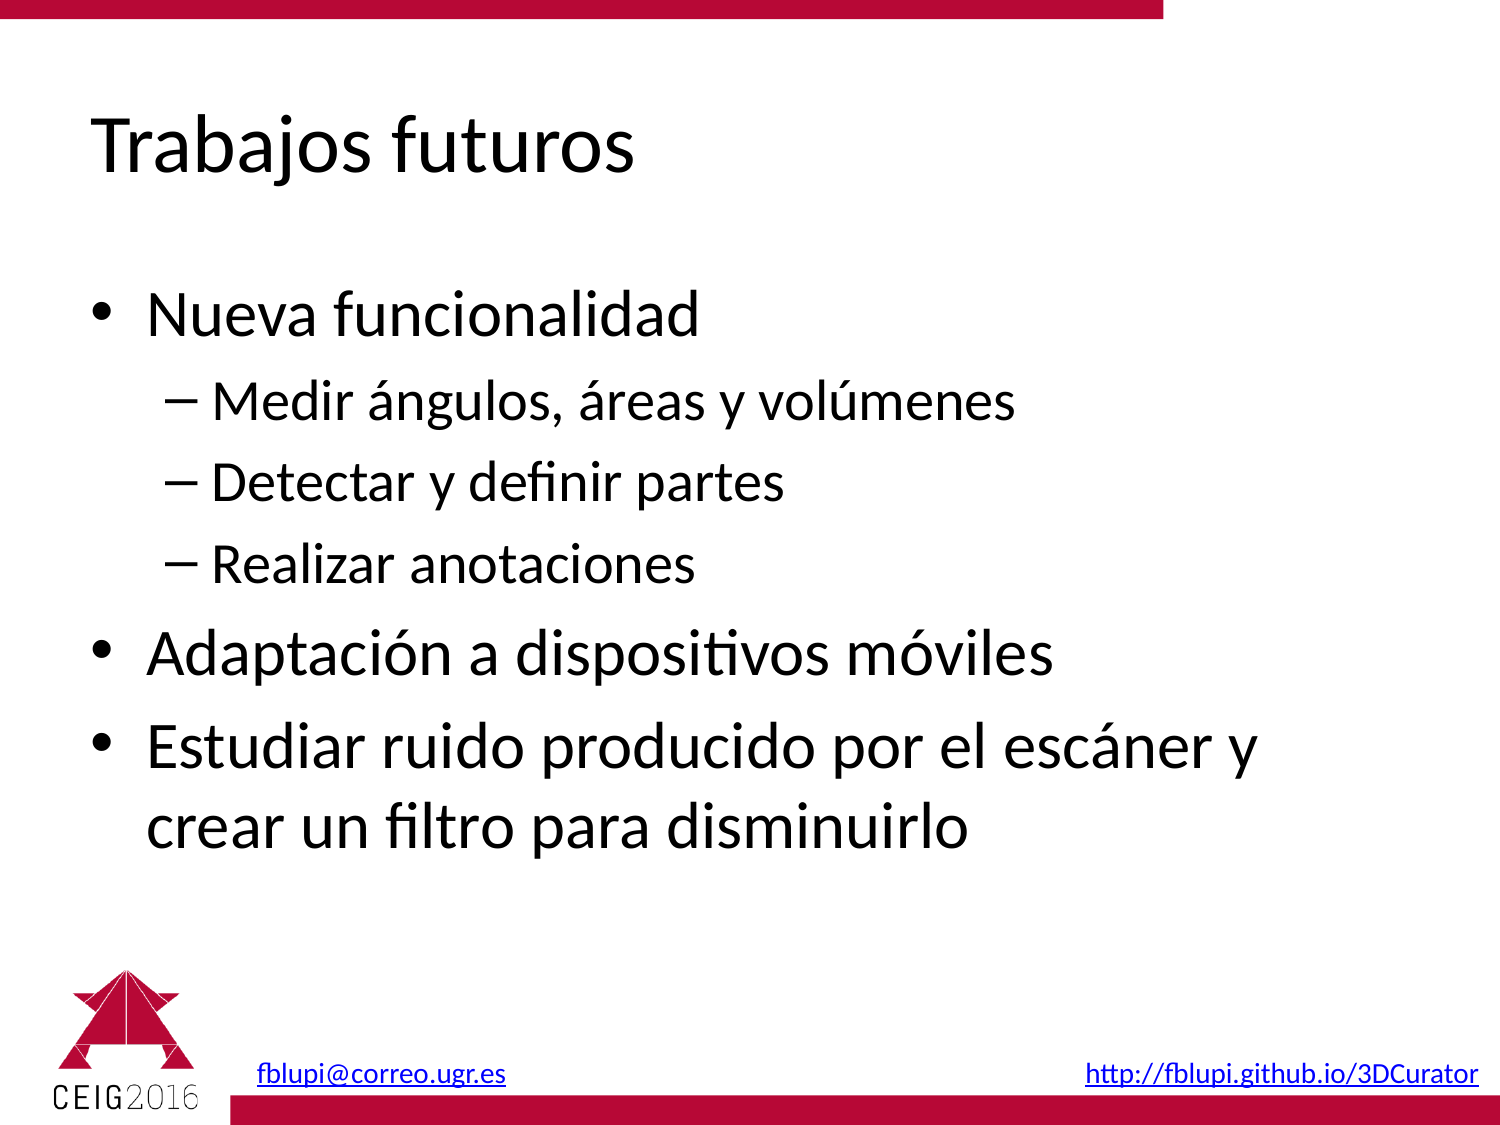

# Trabajos futuros
Nueva funcionalidad
Medir ángulos, áreas y volúmenes
Detectar y definir partes
Realizar anotaciones
Adaptación a dispositivos móviles
Estudiar ruido producido por el escáner y crear un filtro para disminuirlo
fblupi@correo.ugr.es
http://fblupi.github.io/3DCurator